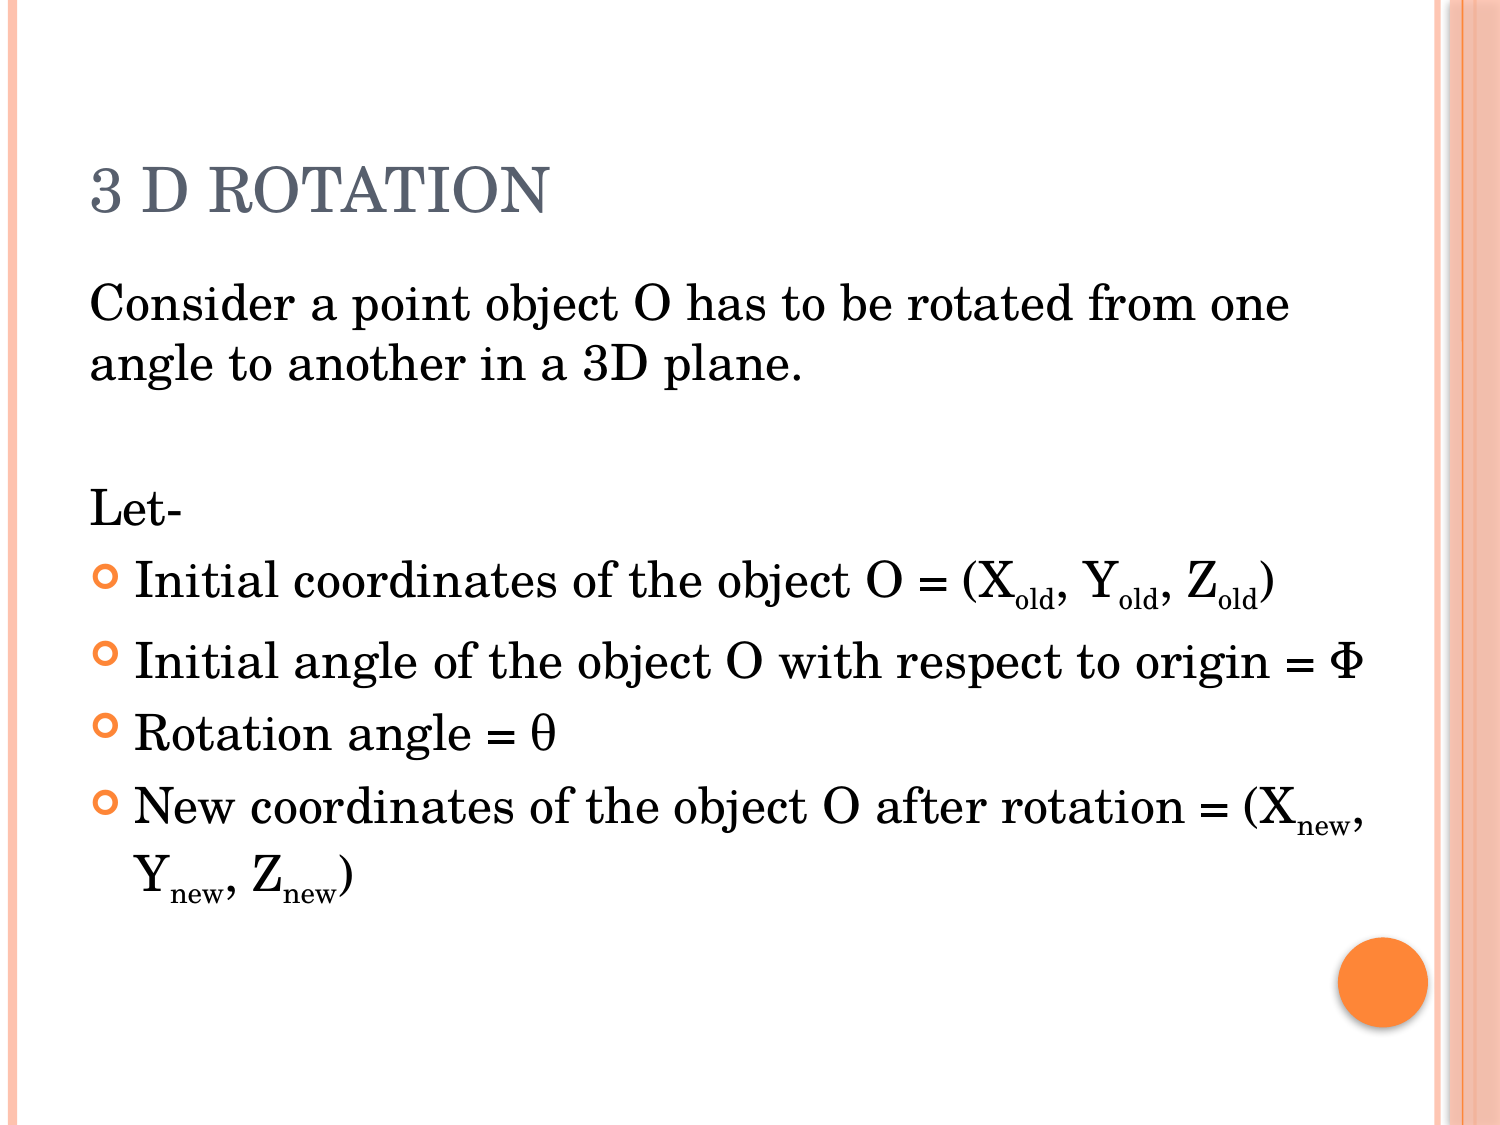

# 3 D ROTATION
Consider a point object O has to be rotated from one angle to another in a 3D plane.

Let-
Initial coordinates of the object O = (Xold, Yold, Zold)
Initial angle of the object O with respect to origin = Φ
Rotation angle = θ
New coordinates of the object O after rotation = (Xnew, Ynew, Znew)